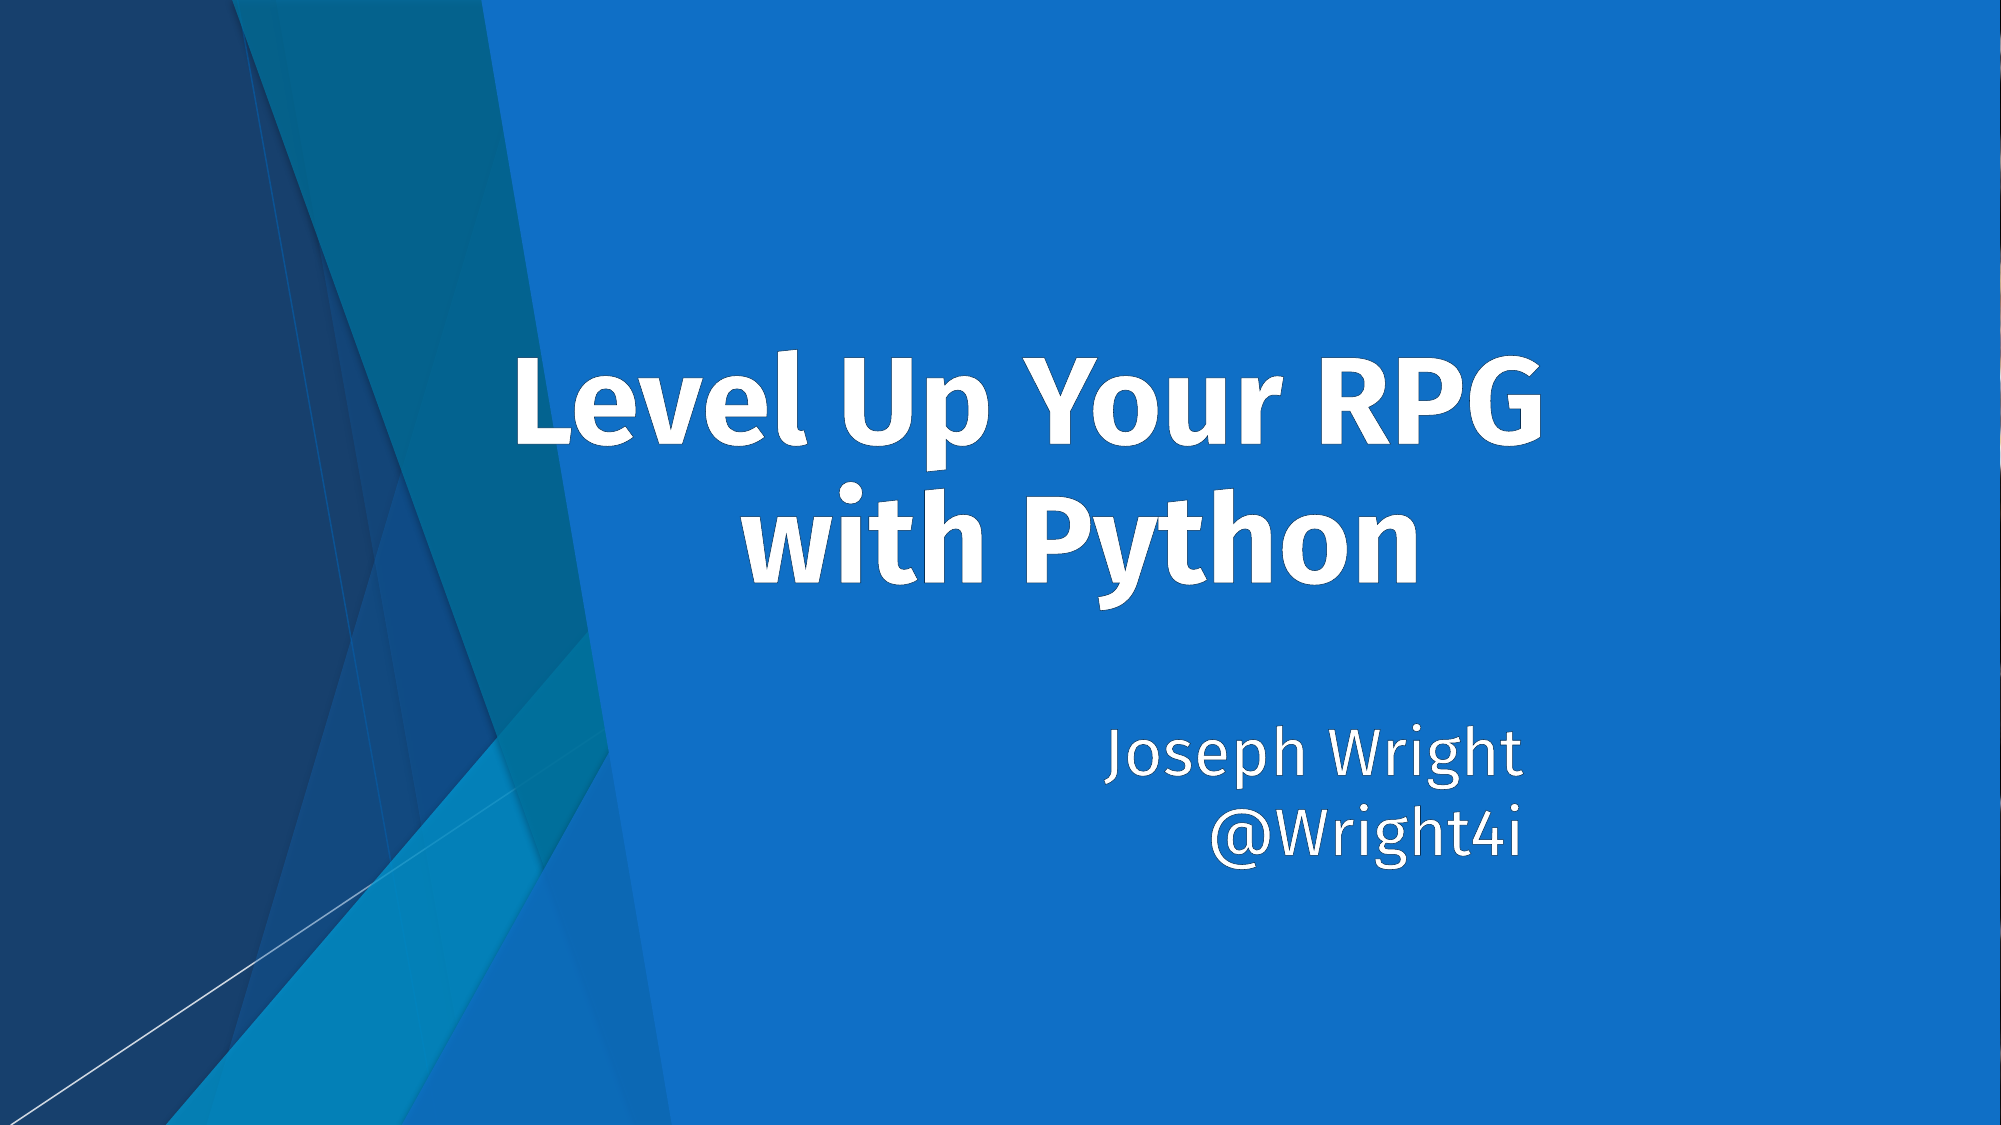

# Level Up Your RPG
with Python

Joseph Wright
@Wright4i